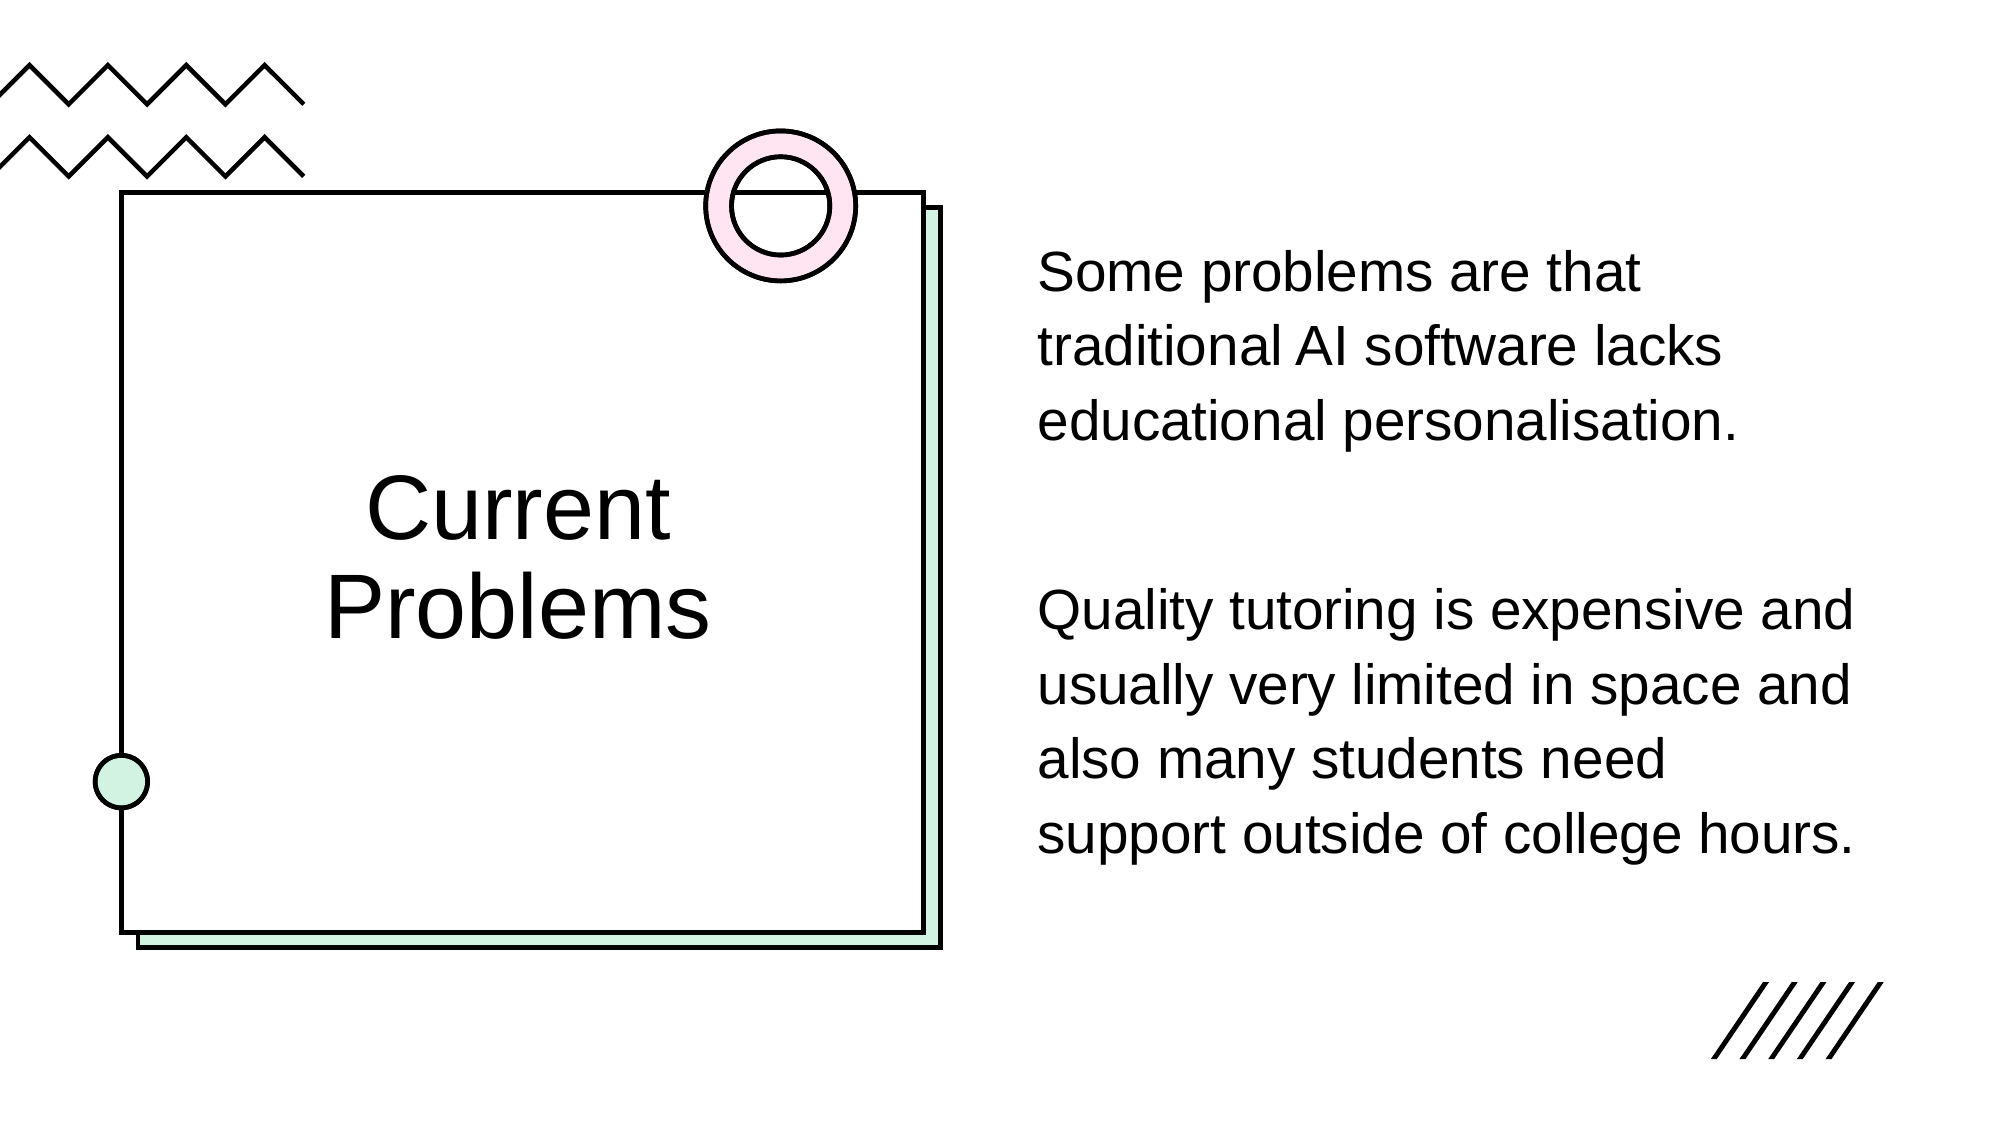

# Current Problems
Some problems are that traditional AI software lacks educational personalisation.

Quality tutoring is expensive and usually very limited in space and also many students need support outside of college hours.